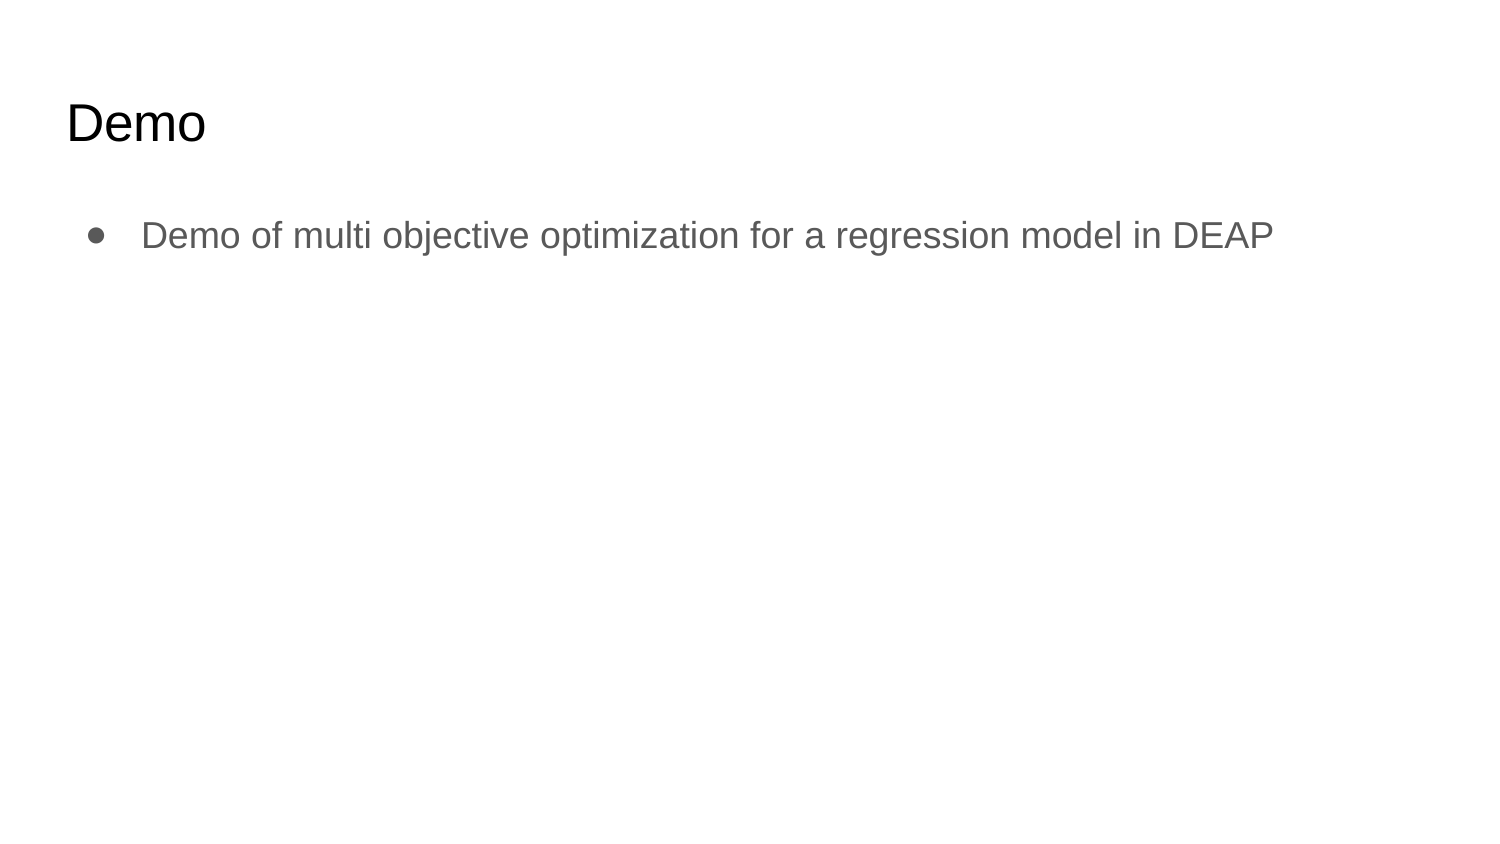

# Demo
Demo of multi objective optimization for a regression model in DEAP